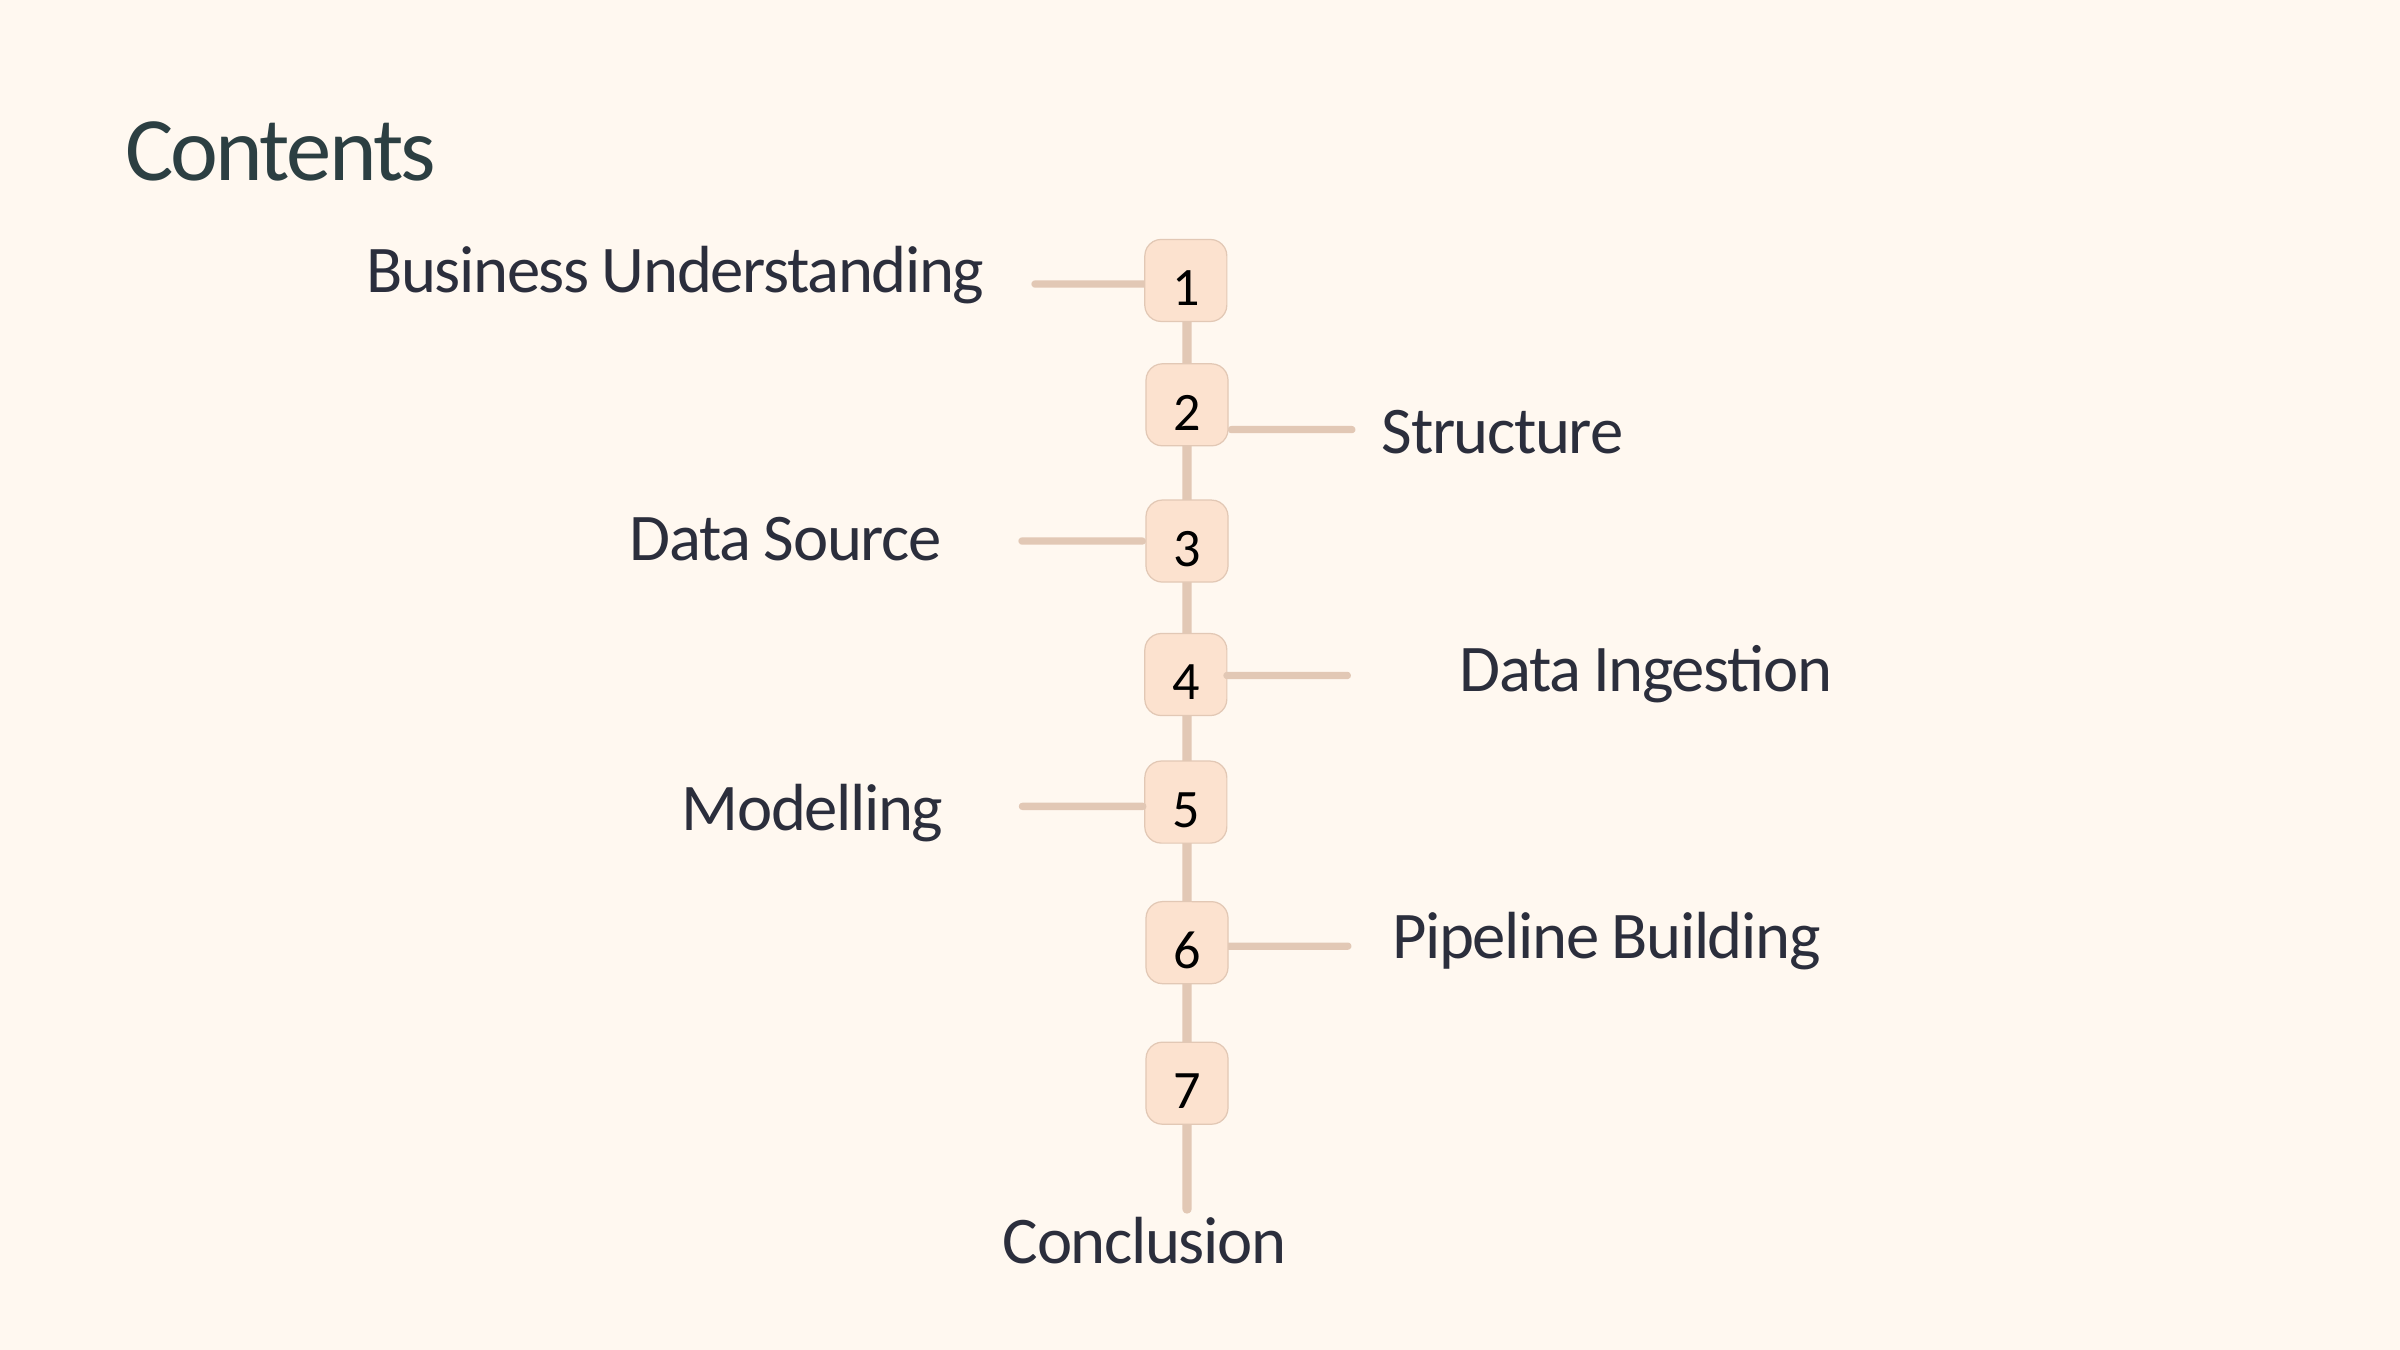

Contents
1
Business Understanding

2
Structure

3
 Data Source

4
Data Ingestion

5
Modelling

6
Pipeline Building

7
 Conclusion